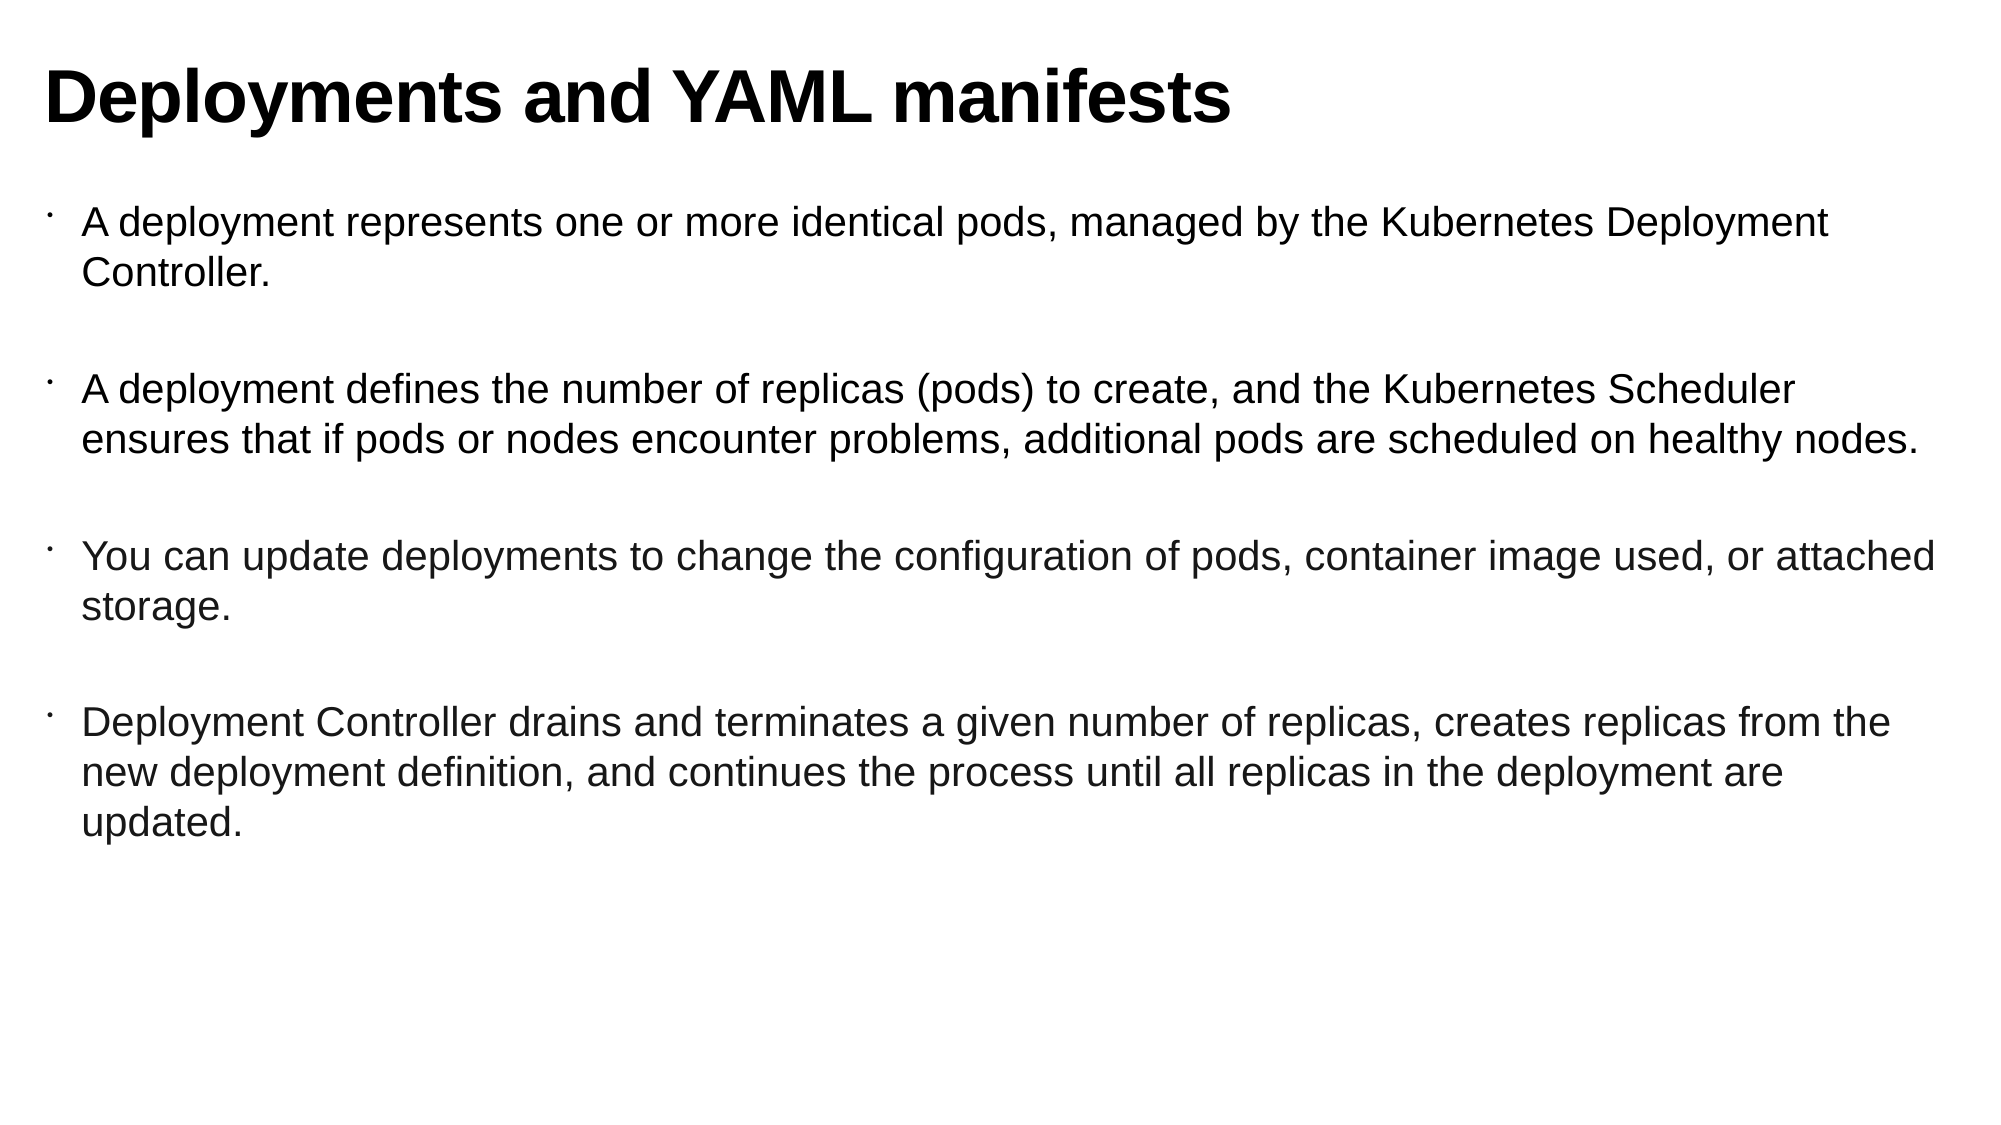

# Deployments and YAML manifests
A deployment represents one or more identical pods, managed by the Kubernetes Deployment Controller.

A deployment defines the number of replicas (pods) to create, and the Kubernetes Scheduler ensures that if pods or nodes encounter problems, additional pods are scheduled on healthy nodes.

You can update deployments to change the configuration of pods, container image used, or attached storage.

Deployment Controller drains and terminates a given number of replicas, creates replicas from the new deployment definition, and continues the process until all replicas in the deployment are updated.